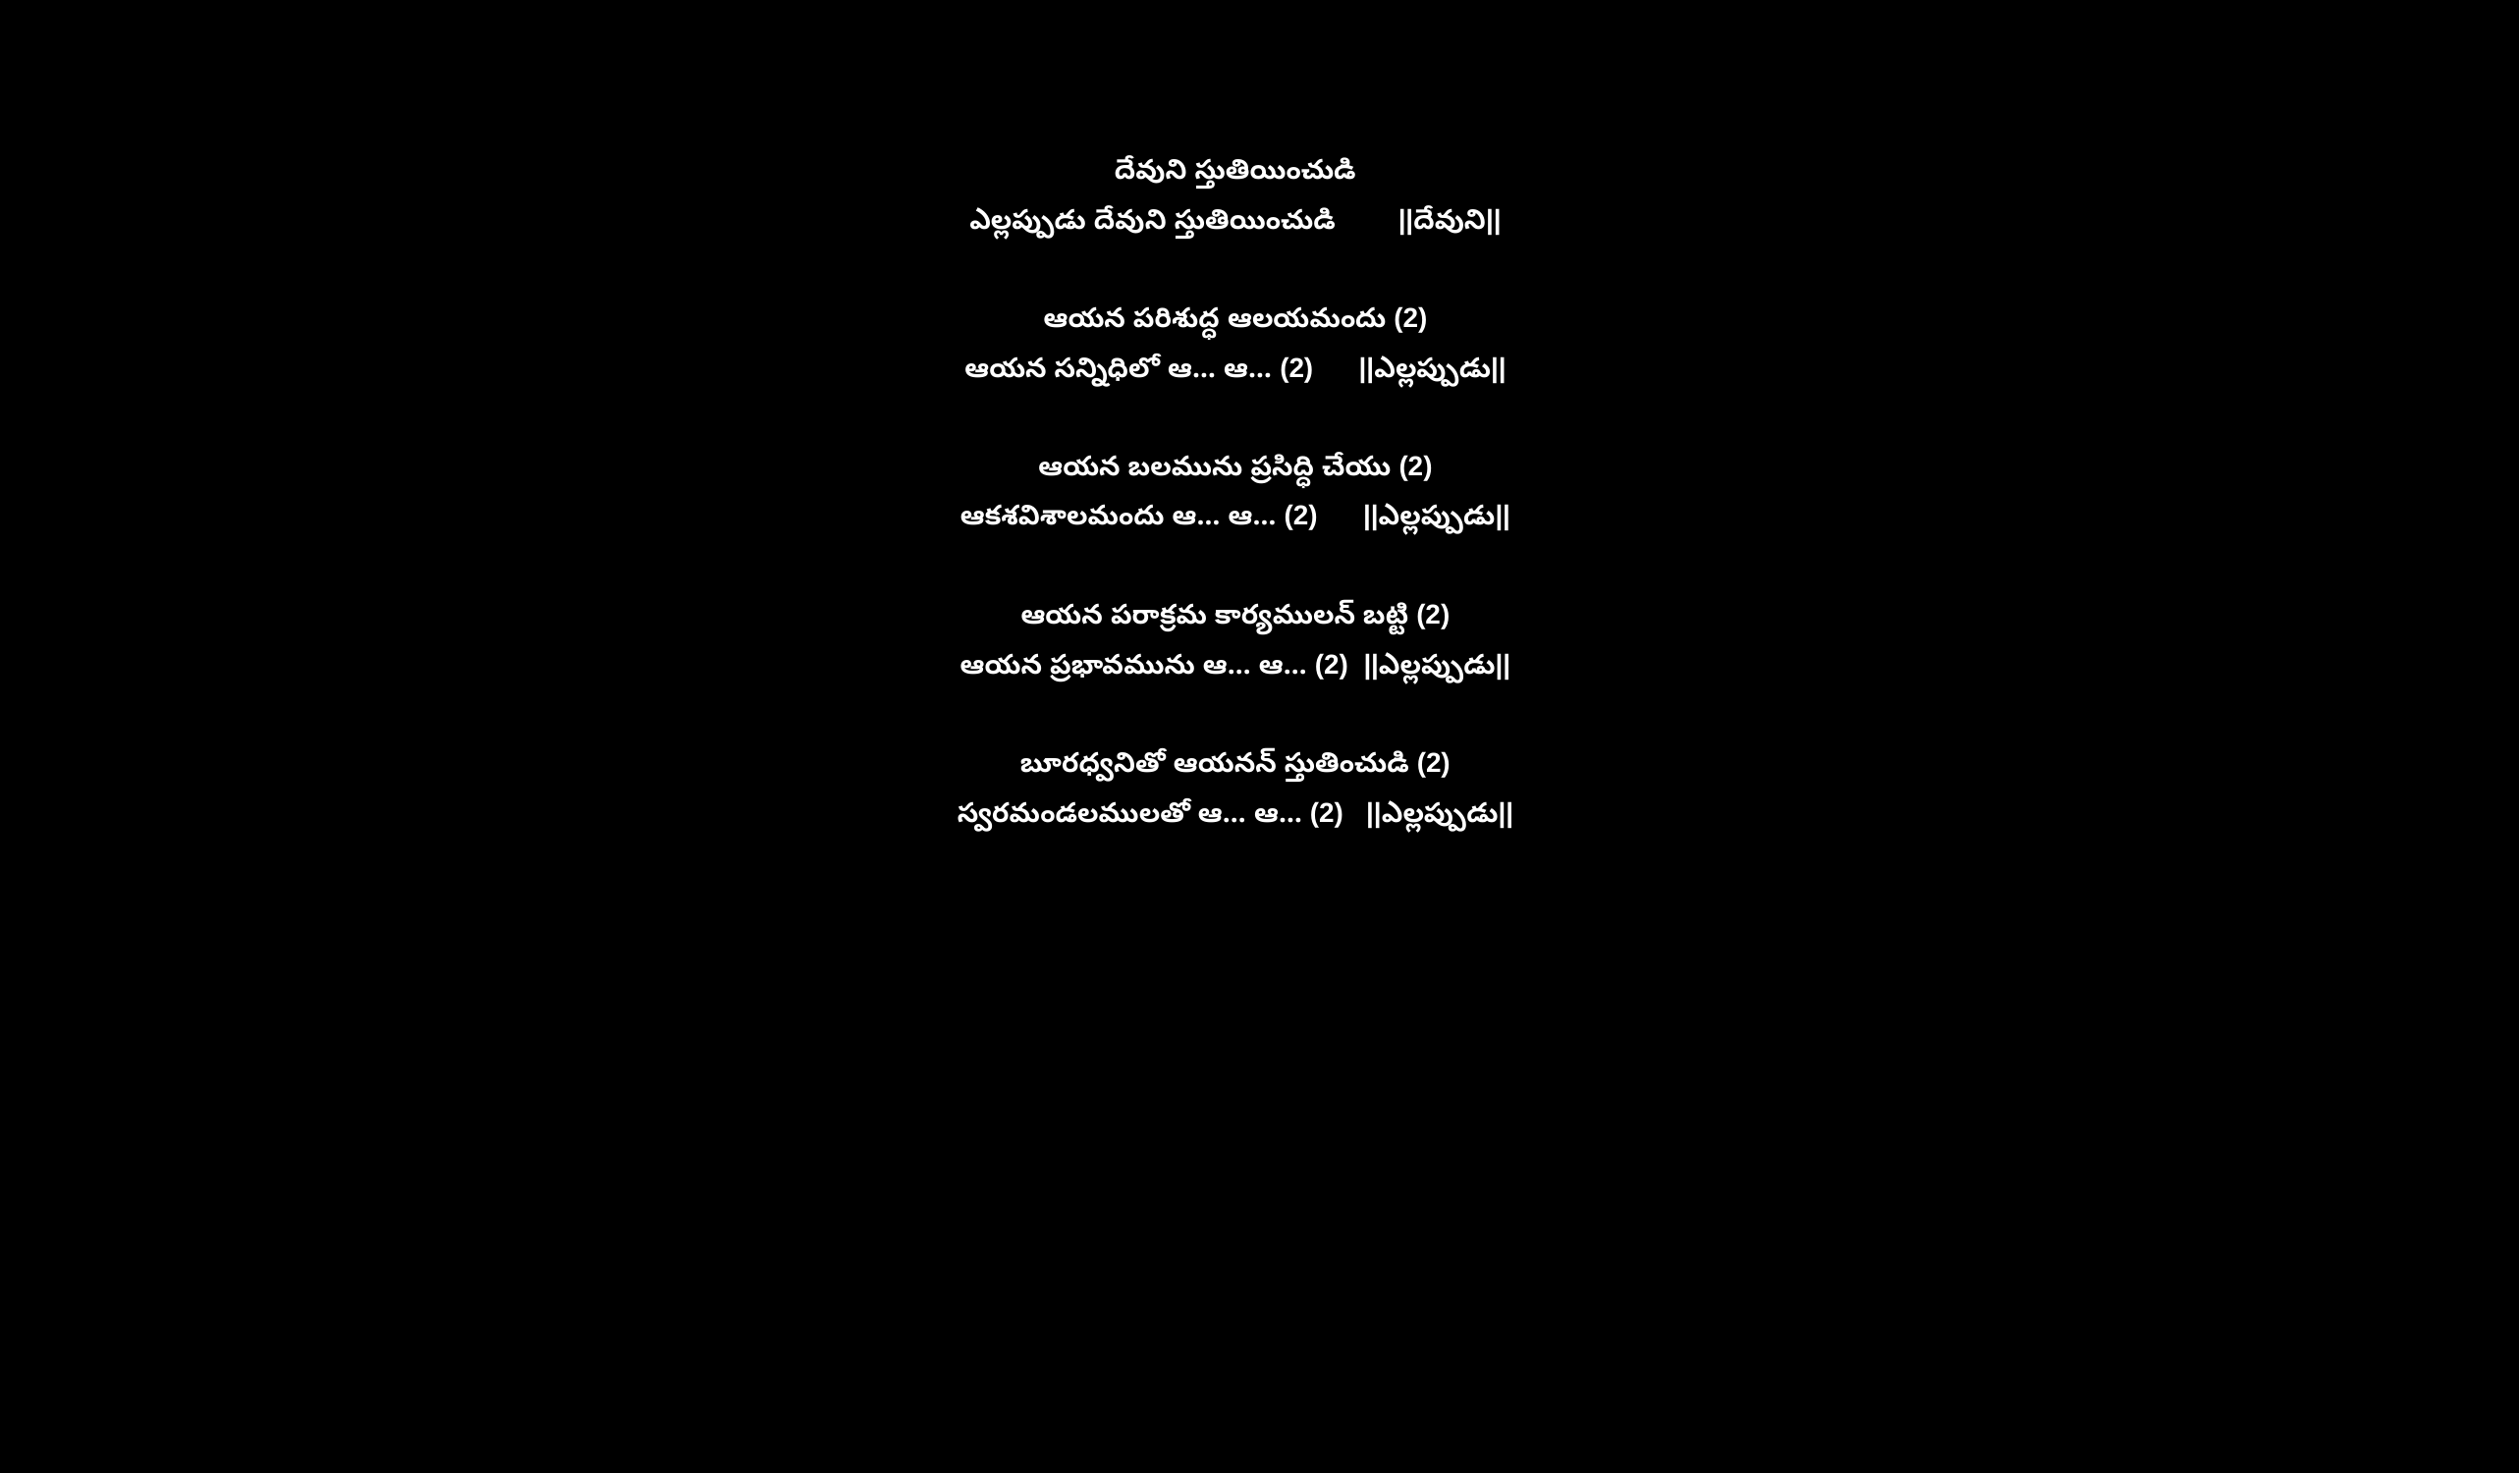

దేవుని స్తుతియించుడి
ఎల్లప్పుడు దేవుని స్తుతియించుడి        ||దేవుని||

ఆయన పరిశుద్ధ ఆలయమందు (2)
ఆయన సన్నిధిలో ఆ… ఆ… (2)      ||ఎల్లప్పుడు||

ఆయన బలమును ప్రసిద్ధి చేయు (2)
ఆకశవిశాలమందు ఆ… ఆ… (2)      ||ఎల్లప్పుడు||

ఆయన పరాక్రమ కార్యములన్ బట్టి (2)
ఆయన ప్రభావమును ఆ… ఆ… (2)  ||ఎల్లప్పుడు||

బూరధ్వనితో ఆయనన్ స్తుతించుడి (2)
స్వరమండలములతో ఆ… ఆ… (2)   ||ఎల్లప్పుడు||